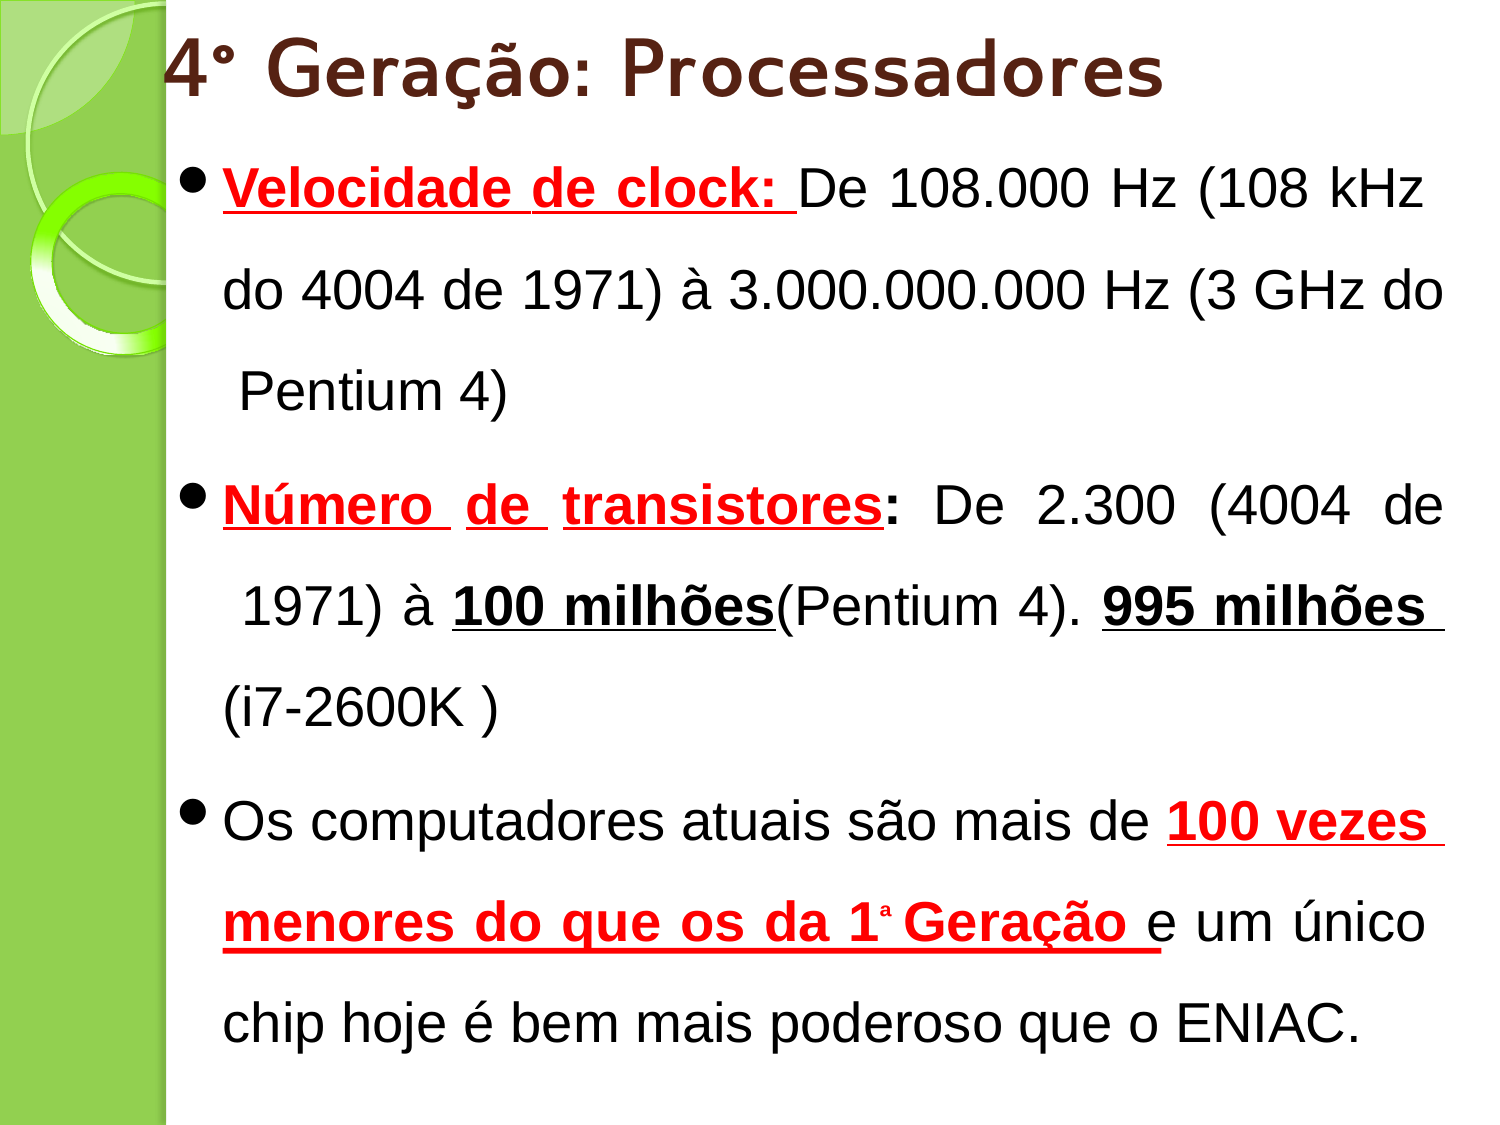

# 4° Geração: Processadores
Velocidade de clock: De 108.000 Hz (108 kHz  do 4004 de 1971) à 3.000.000.000 Hz (3 GHz do  Pentium 4)
Número de transistores: De 2.300 (4004 de  1971) à 100 milhões(Pentium 4). 995 milhões  (i7-2600K )
Os computadores atuais são mais de 100 vezes  menores do que os da 1ª Geração e um único  chip hoje é bem mais poderoso que o ENIAC.